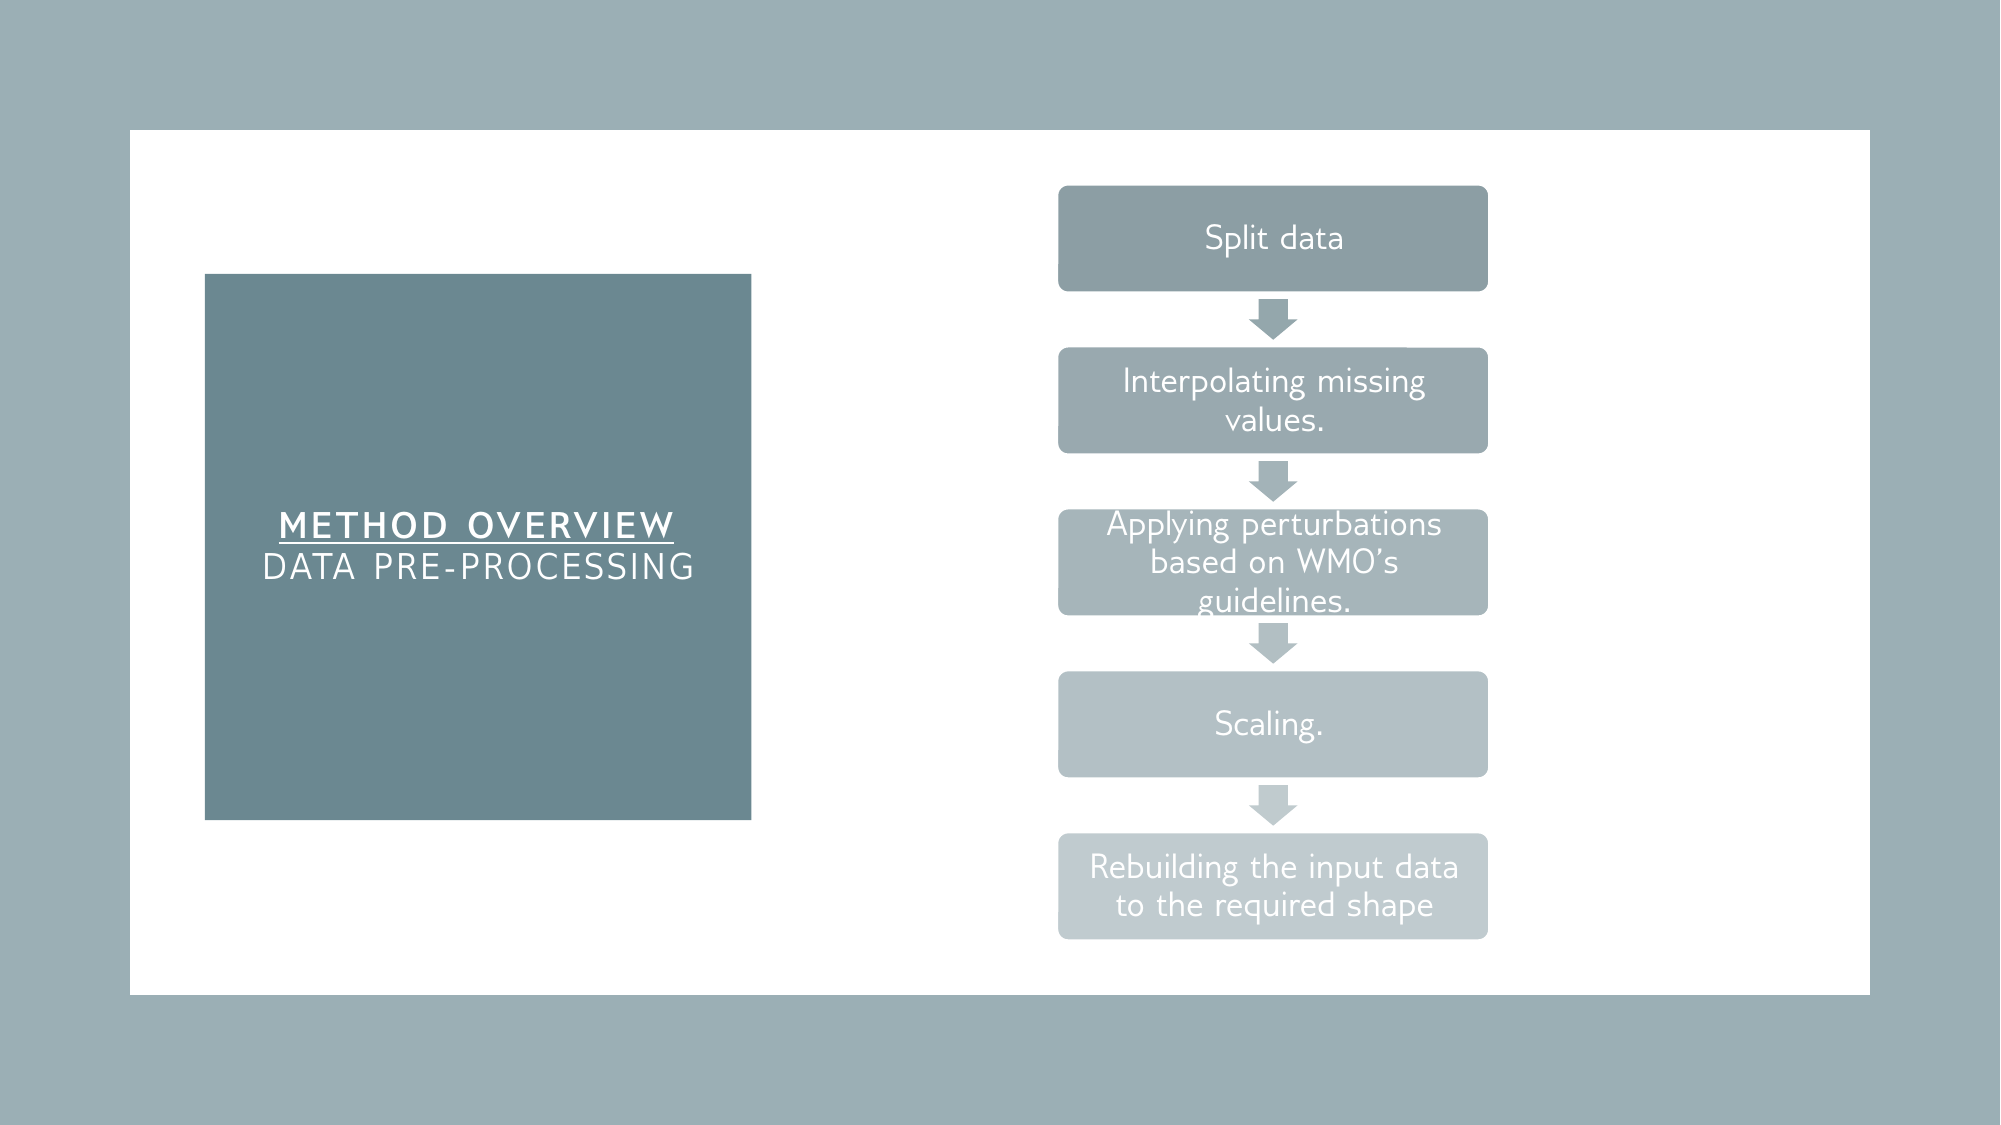

Split data

Interpolating missing values.

Applying perturbations based on WMO’s guidelines.

Scaling.

Rebuilding the input data to the required shape
# Method overview data pre-processing